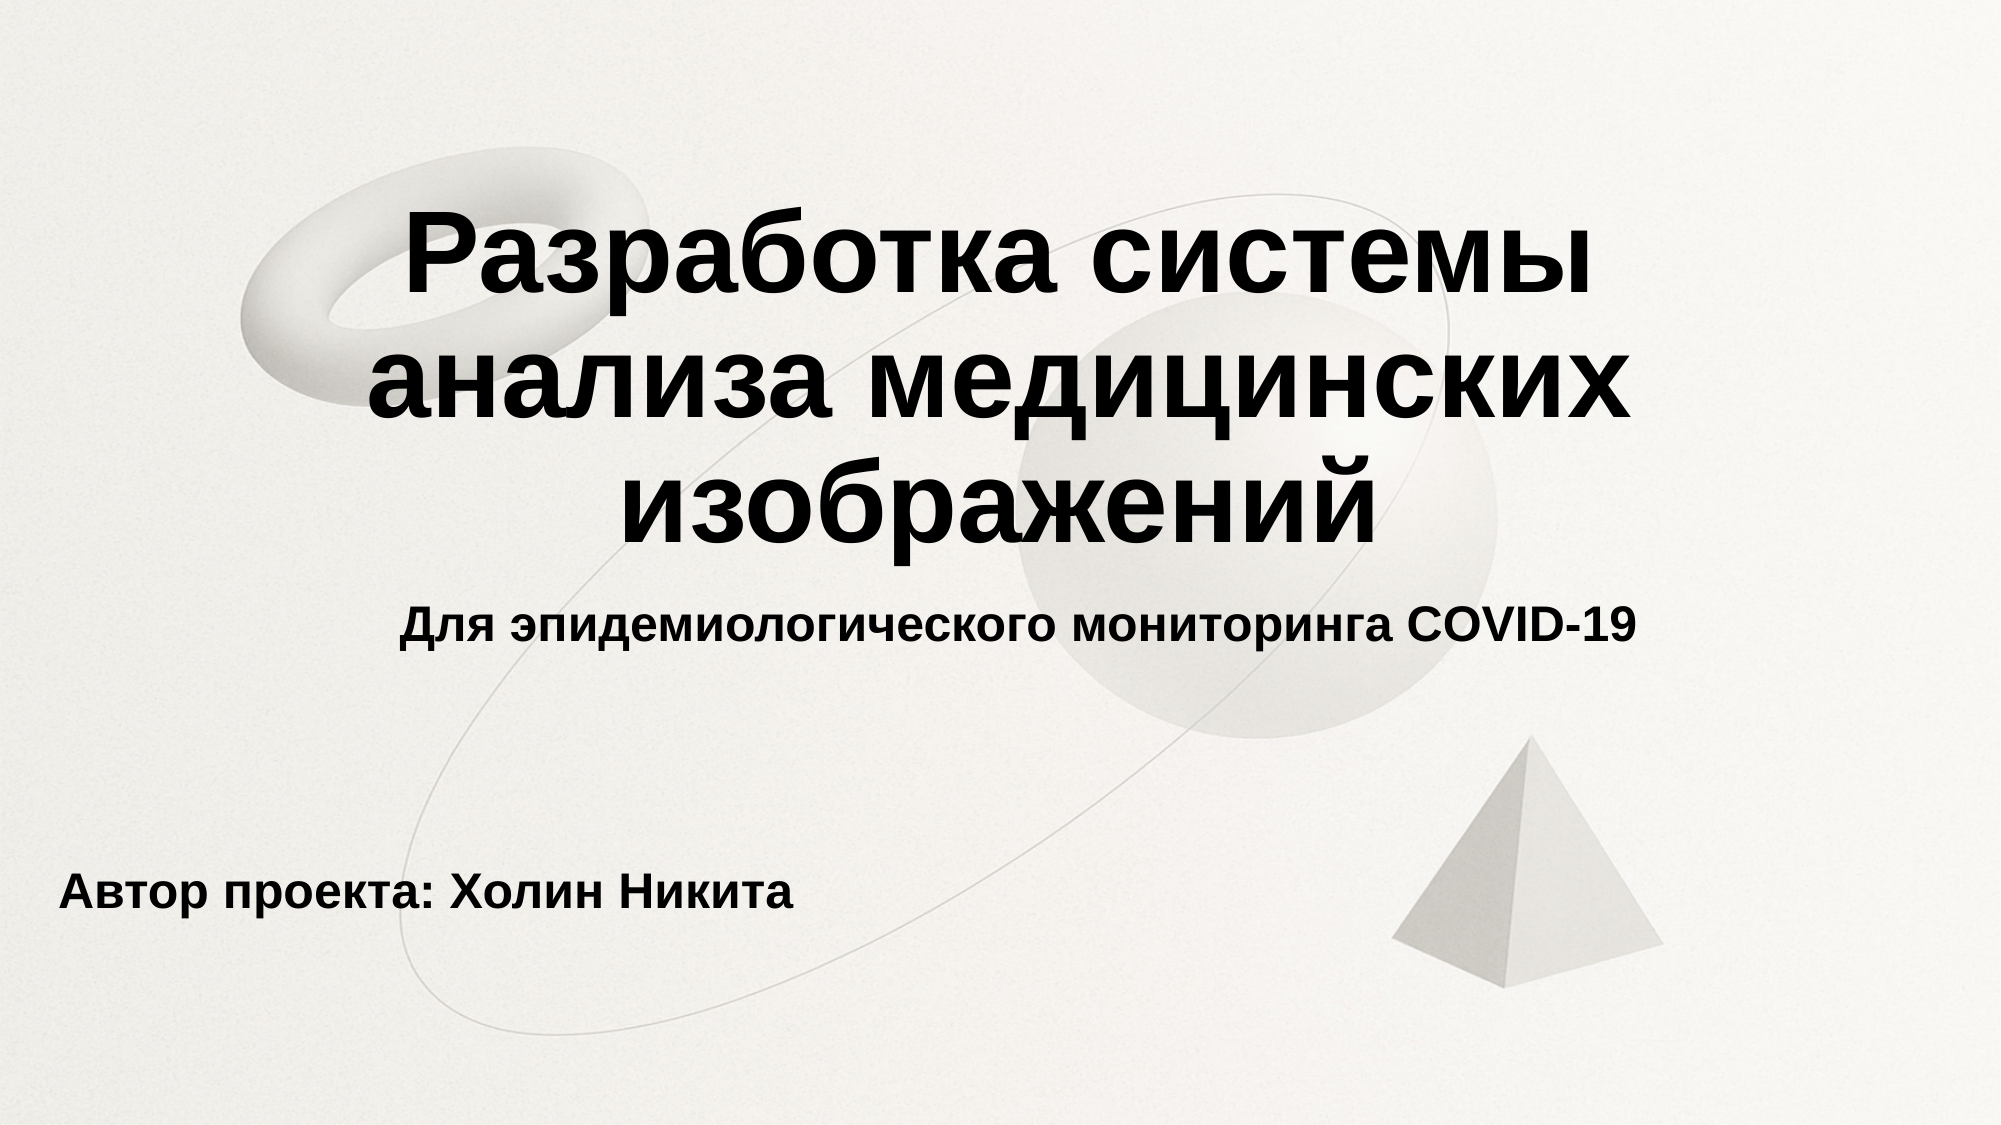

# Разработка системы анализа медицинских изображений
Для эпидемиологического мониторинга COVID-19

Автор проекта: Холин Никита